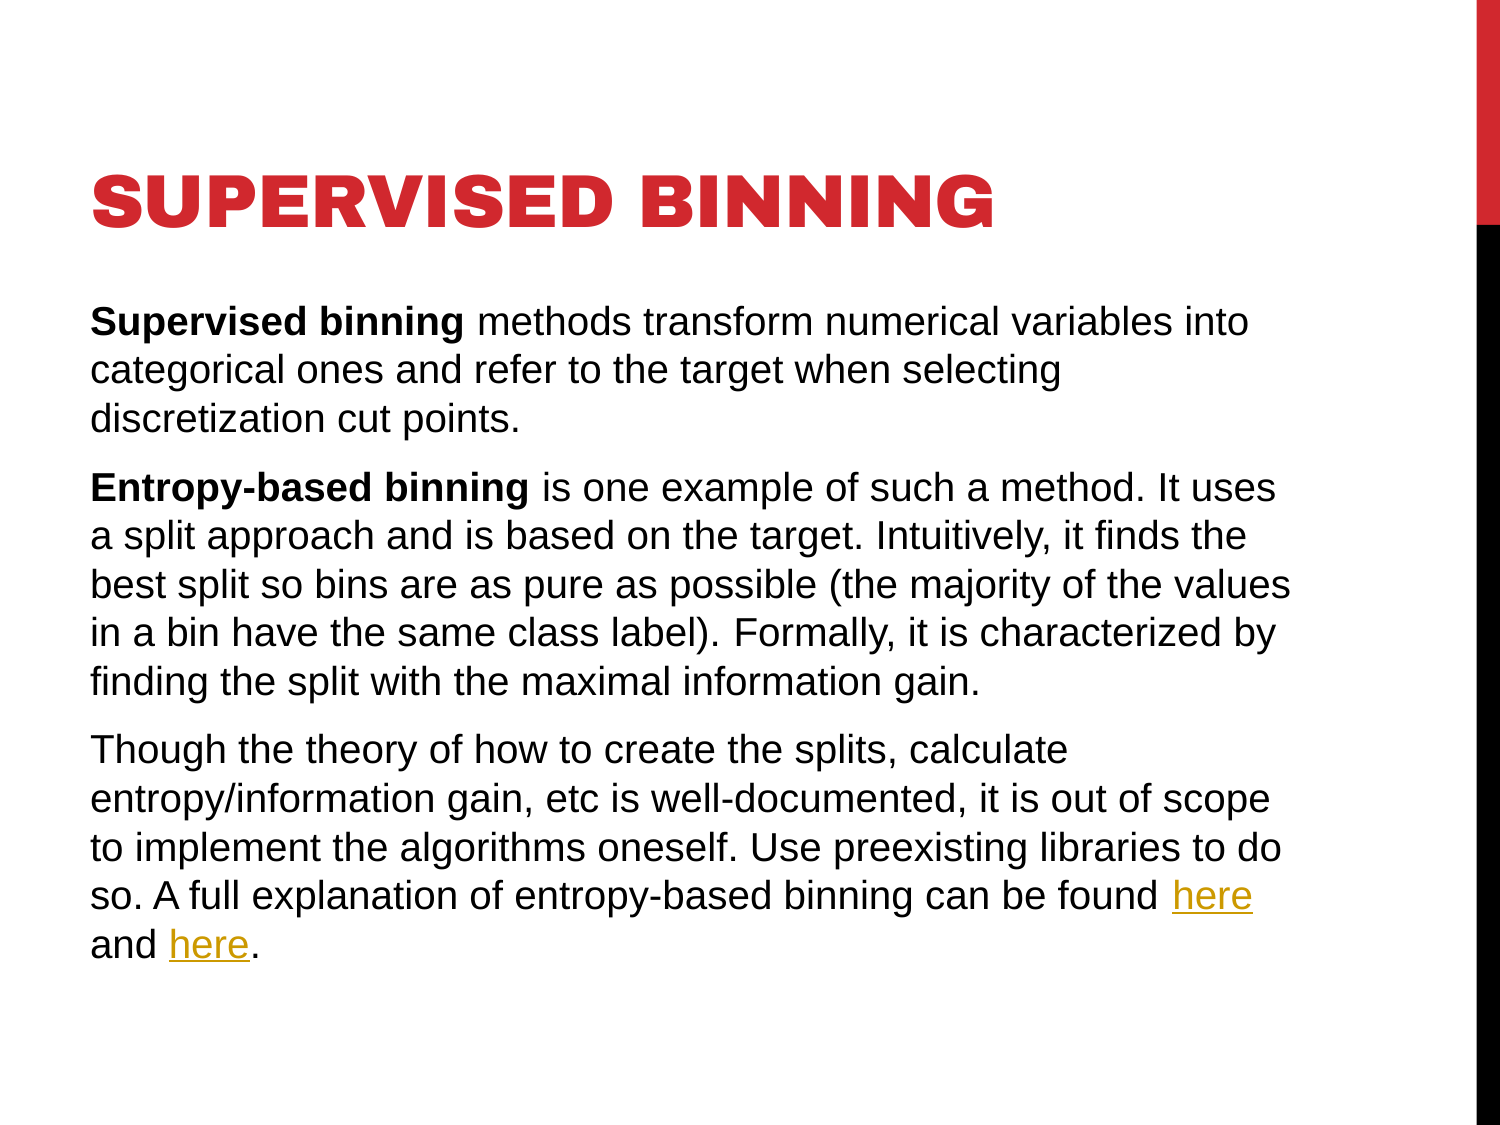

# Supervised Binning
Supervised binning methods transform numerical variables into categorical ones and refer to the target when selecting discretization cut points.
Entropy-based binning is one example of such a method. It uses a split approach and is based on the target. Intuitively, it finds the best split so bins are as pure as possible (the majority of the values in a bin have the same class label). Formally, it is characterized by finding the split with the maximal information gain.
Though the theory of how to create the splits, calculate entropy/information gain, etc is well-documented, it is out of scope to implement the algorithms oneself. Use preexisting libraries to do so. A full explanation of entropy-based binning can be found here and here.